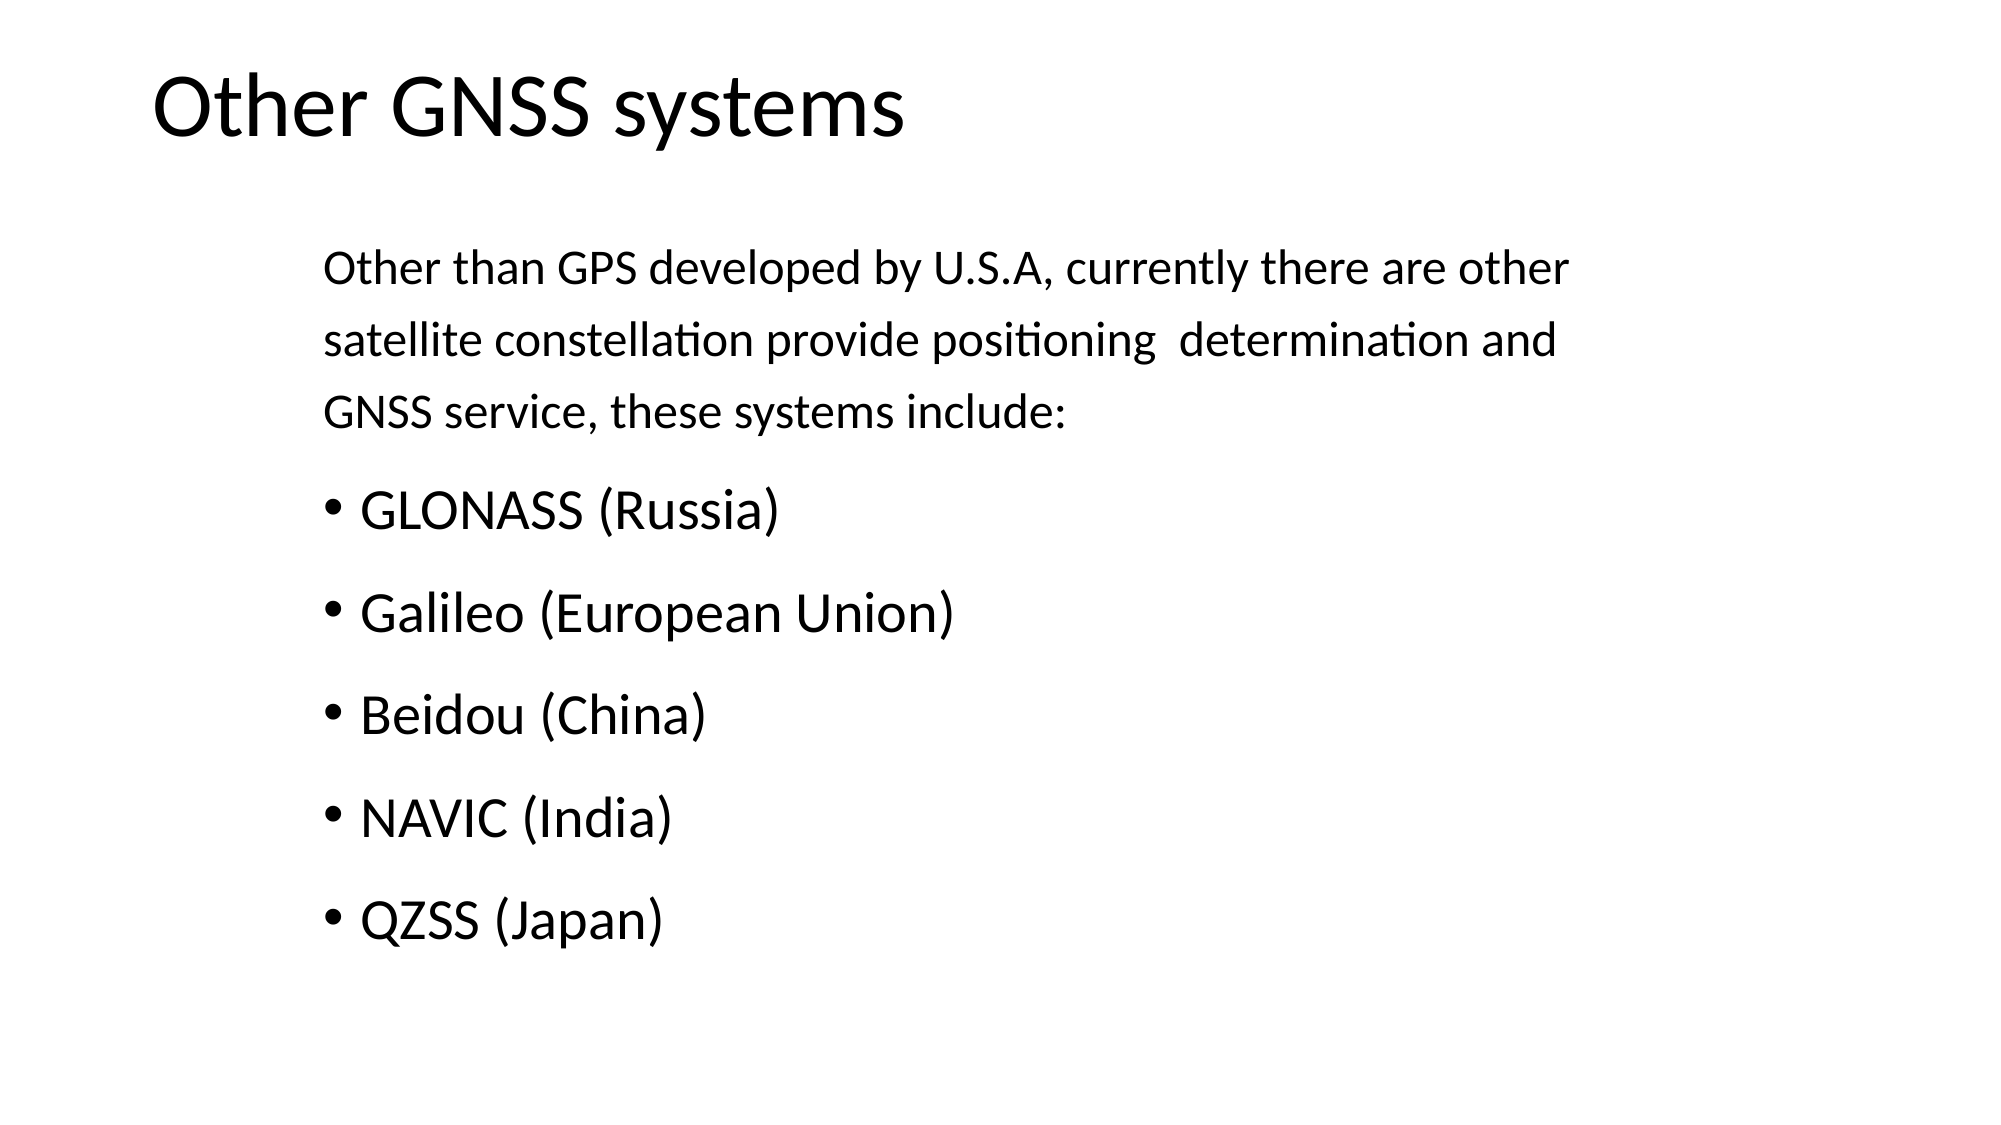

# Other GNSS systems
Other than GPS developed by U.S.A, currently there are other satellite constellation provide positioning  determination and GNSS service, these systems include:
GLONASS (Russia)
Galileo (European Union)
Beidou (China)
NAVIC (India)
QZSS (Japan)